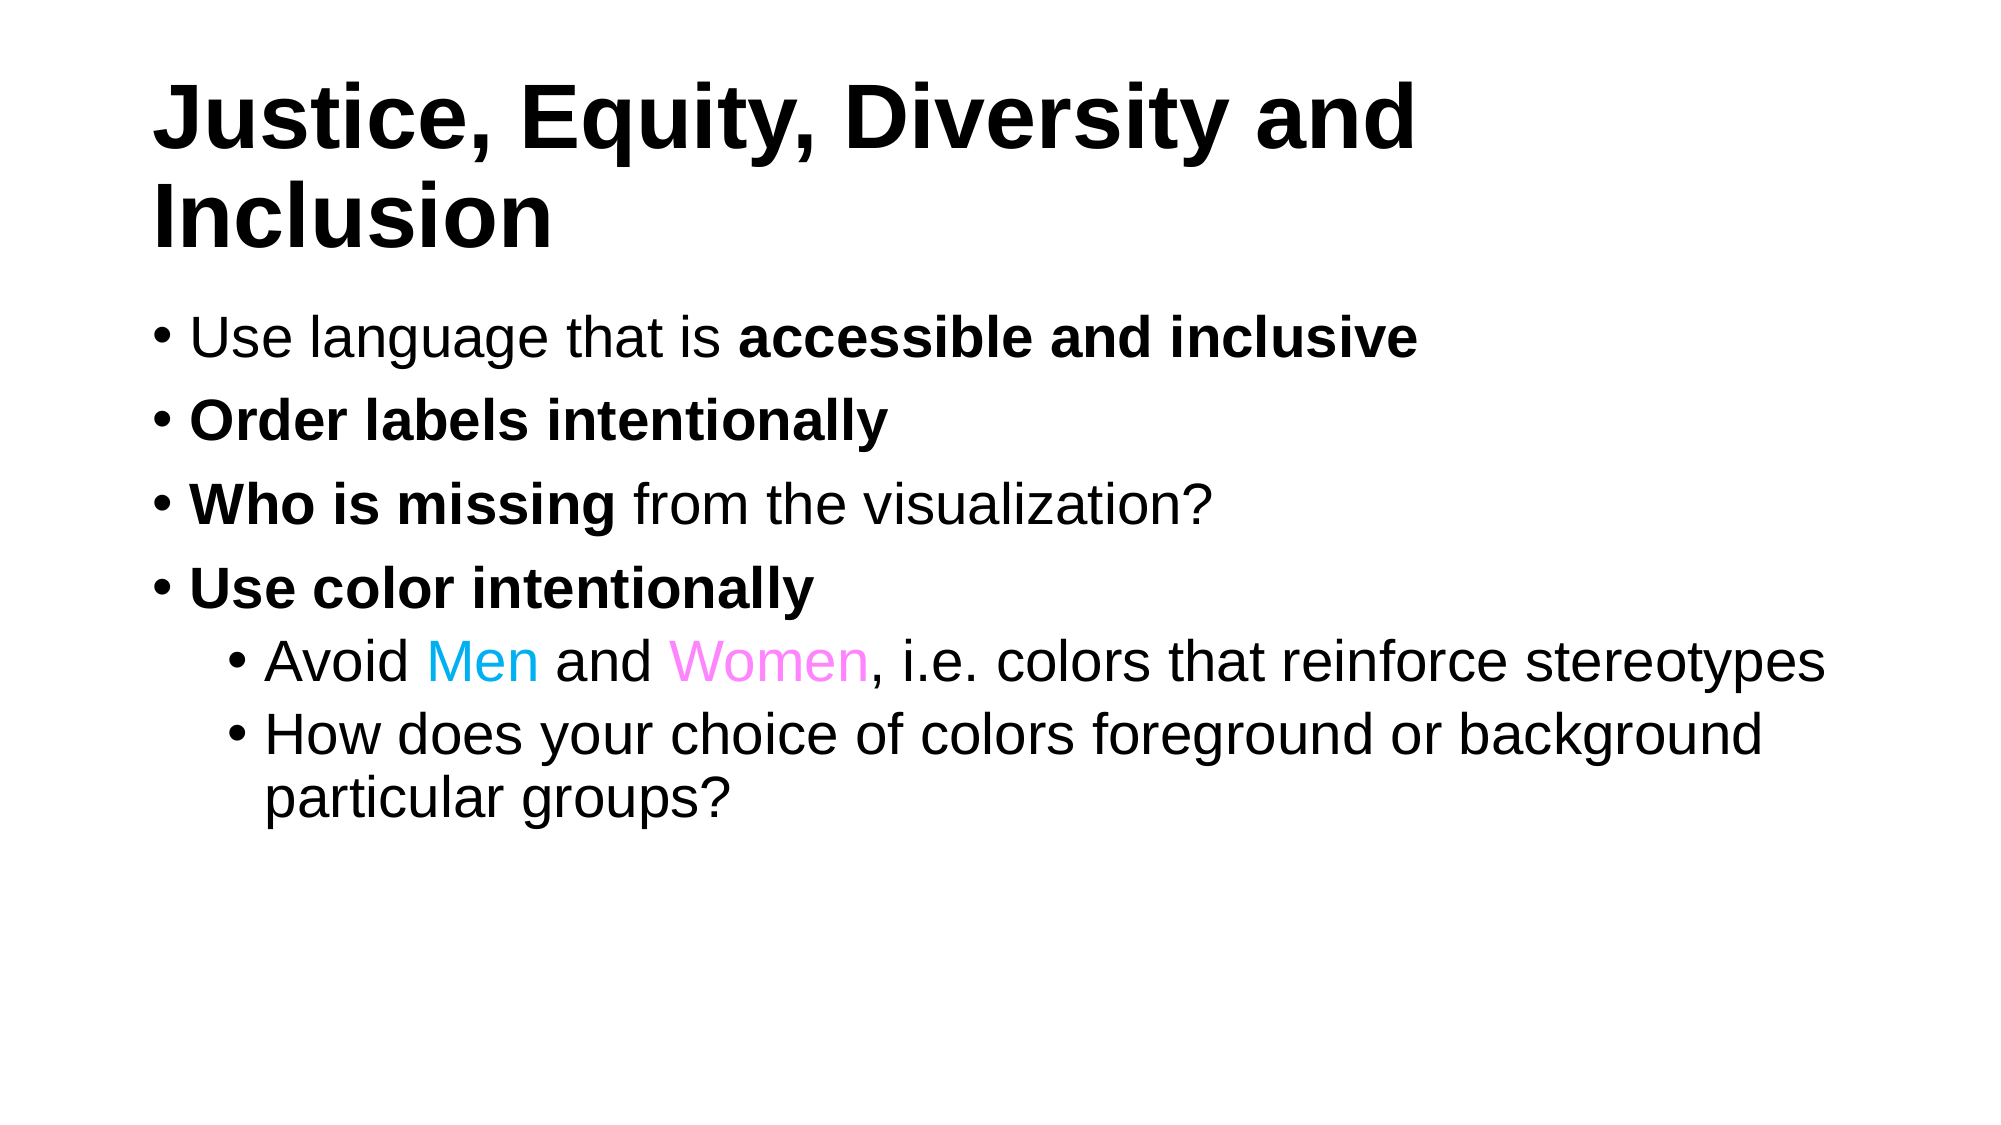

# Justice, Equity, Diversity and Inclusion
Use language that is accessible and inclusive
Order labels intentionally
Who is missing from the visualization?
Use color intentionally
Avoid Men and Women, i.e. colors that reinforce stereotypes
How does your choice of colors foreground or background particular groups?